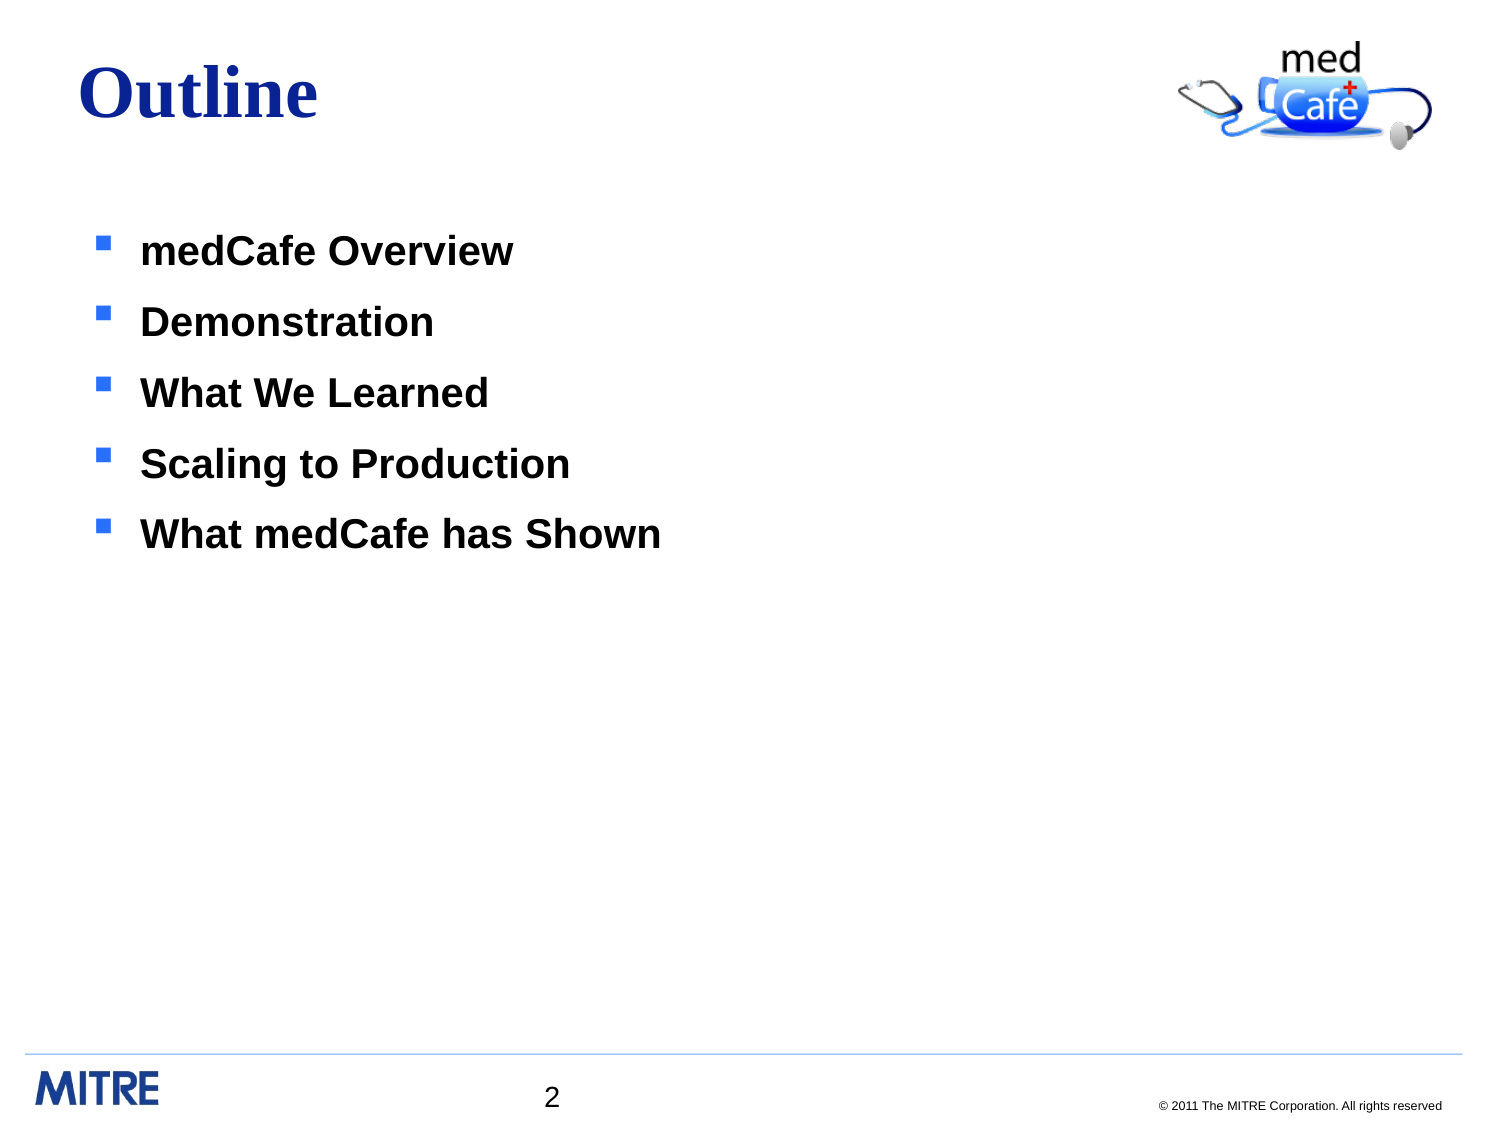

# Outline
medCafe Overview
Demonstration
What We Learned
Scaling to Production
What medCafe has Shown